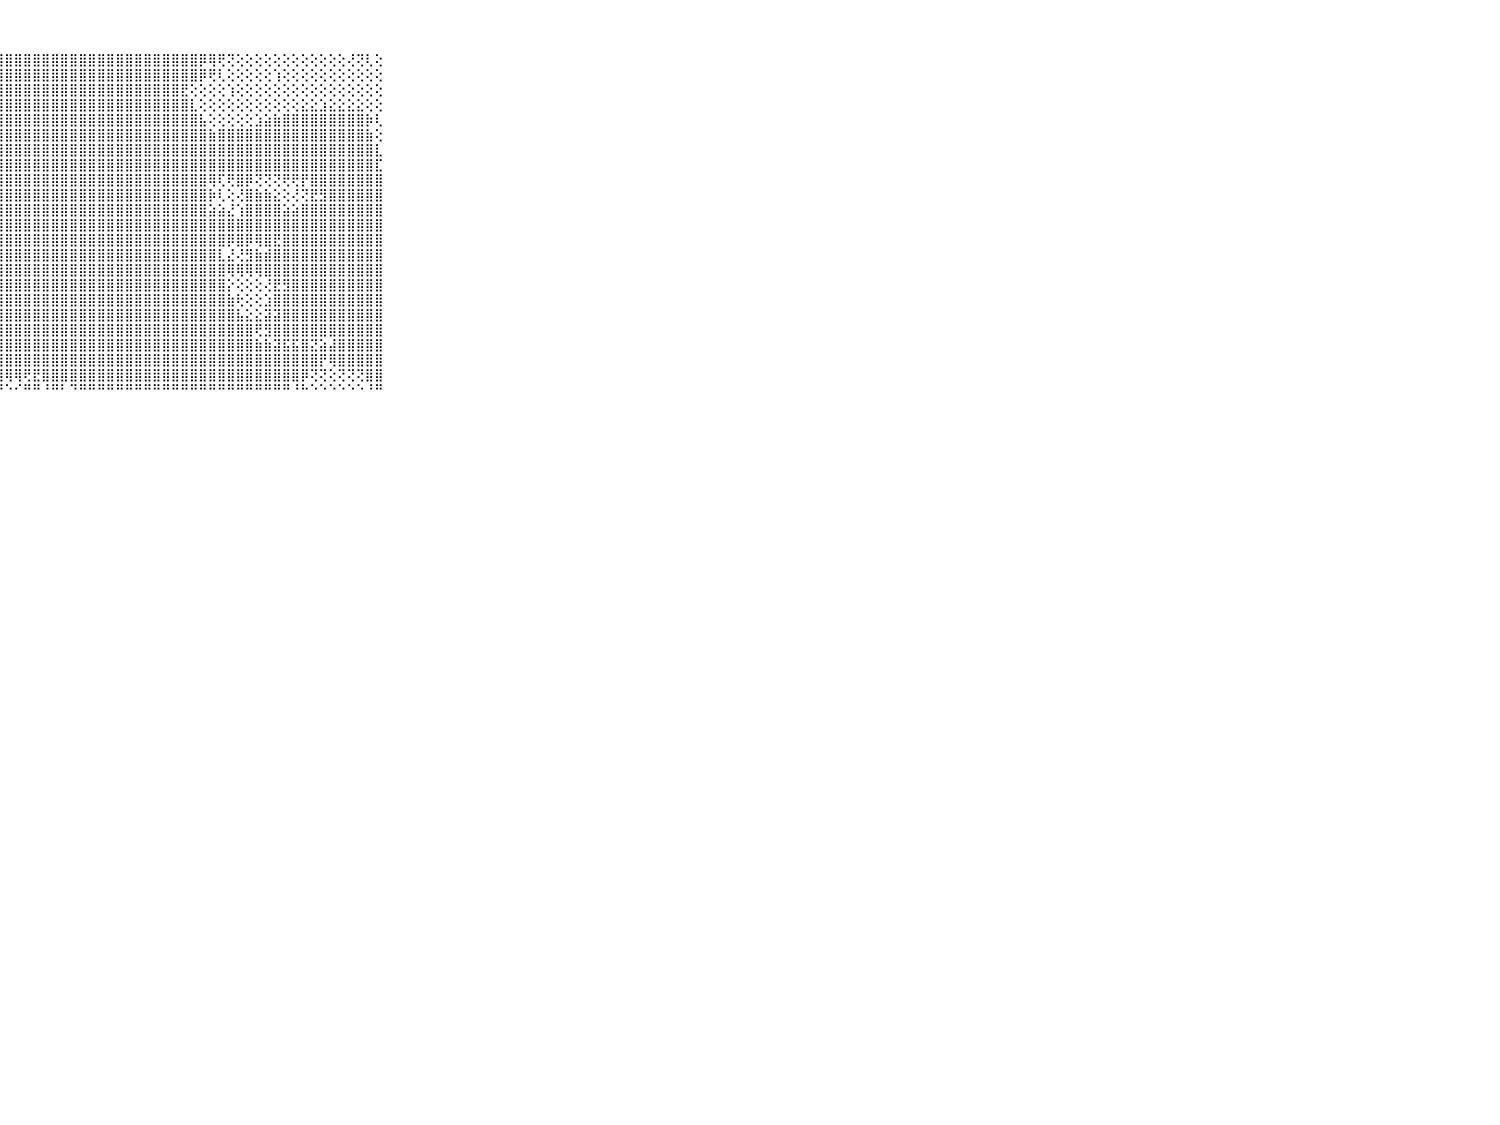

⠀⠀⠀⠀⠀⠀⠀⠀⠀⠀⠀⣿⣿⣿⣿⣿⣿⣿⣿⣿⣿⣿⣿⣿⣿⣿⣿⣿⣿⣿⣿⣿⣿⣿⣿⣿⣿⣿⣿⣿⣿⣿⣿⣿⣿⣿⣿⣿⣿⡿⢿⢟⢝⢕⢕⢕⢕⢕⢕⢕⢕⢕⢕⢕⢕⢜⢝⢇⢕⠀⠀⠀⠀⠀⠀⠀⠀⠀⠀⠀⠀
⠀⠀⠀⠀⠀⠀⠀⠀⠀⠀⠀⣿⣿⣿⣿⣿⣿⣿⣿⣿⣿⣿⣿⣿⣿⣿⣿⣿⣿⣿⣿⣿⣿⣿⣿⣿⣿⣿⣿⣿⣿⣿⣿⣿⣿⣿⣿⣿⣿⡿⢟⢇⢕⢕⢕⢕⢕⢱⢕⢕⢕⢕⢕⢕⢕⢕⢕⢕⢕⠀⠀⠀⠀⠀⠀⠀⠀⠀⠀⠀⠀
⠀⠀⠀⠀⠀⠀⠀⠀⠀⠀⠀⣿⣿⣿⣿⣿⣿⣿⣿⣿⣿⣿⣿⣿⣿⣿⣿⣿⣿⣿⣿⣿⣿⣿⣿⣿⣿⣿⣿⣿⣿⣿⣿⣿⣿⣿⣿⣟⢕⢕⢕⢕⢱⢕⢕⢕⢕⢕⢕⢕⢕⢕⢕⢕⢕⢕⢕⢕⢕⠀⠀⠀⠀⠀⠀⠀⠀⠀⠀⠀⠀
⠀⠀⠀⠀⠀⠀⠀⠀⠀⠀⠀⣿⣿⣿⣿⣿⣿⣿⣿⣿⣿⣿⣿⣿⣿⣿⣿⣿⣿⣿⣿⣿⣿⣿⣿⣿⣿⣿⣿⣿⣿⣿⣿⣿⣿⣿⣿⣿⣇⢕⢕⢕⢕⢕⢕⢕⢕⢕⢕⢕⣕⣕⣱⣕⣕⣕⣕⢕⢕⠀⠀⠀⠀⠀⠀⠀⠀⠀⠀⠀⠀
⠀⠀⠀⠀⠀⠀⠀⠀⠀⠀⠀⣿⣿⣿⣿⣿⣿⣿⣿⣿⣿⣿⣿⣿⣿⣿⣿⣿⣿⣿⣿⣿⣿⣿⣿⣿⣿⣿⣿⣿⣿⣿⣿⣿⣿⣿⣿⣿⣿⣧⢕⢕⢕⢕⢕⣱⣵⣷⣿⣿⣿⣿⣿⣿⣿⣿⣿⡷⢇⠀⠀⠀⠀⠀⠀⠀⠀⠀⠀⠀⠀
⠀⠀⠀⠀⠀⠀⠀⠀⠀⠀⠀⣿⣿⣿⣿⣿⣿⣿⣿⣿⣿⣿⣿⣿⣿⣿⣿⣿⣿⣿⣿⣿⣿⣿⣿⣿⣿⣿⣿⣿⣿⣿⣿⣿⣿⣿⣿⣿⣿⣿⣷⣿⣿⣿⣿⣿⣿⣿⣿⣿⣿⣿⣿⣿⣿⣿⣿⣷⢕⠀⠀⠀⠀⠀⠀⠀⠀⠀⠀⠀⠀
⠀⠀⠀⠀⠀⠀⠀⠀⠀⠀⠀⣿⣿⣿⣿⣿⣿⣿⣿⣿⣿⣿⣿⣿⣿⣿⣿⣿⣿⣿⣿⣿⣿⣿⣿⣿⣿⣿⣿⣿⣿⣿⣿⣿⣿⣿⣿⣿⣿⣿⣿⣿⣿⣿⣿⣿⣿⣿⣿⣿⣿⣿⣿⣿⣿⣿⣿⣿⣇⠀⠀⠀⠀⠀⠀⠀⠀⠀⠀⠀⠀
⠀⠀⠀⠀⠀⠀⠀⠀⠀⠀⠀⣿⣿⣿⣿⣿⣿⣿⣿⣿⣿⣿⣿⣿⣿⣿⣿⣿⣿⣿⣿⣿⣿⣿⣿⣿⣿⣿⣿⣿⣿⣿⣿⣿⣿⣿⣿⣿⣿⣿⣿⣿⣿⣿⣿⣿⣿⣿⣿⣿⣿⣿⣿⣿⣿⣿⣿⣿⣏⠀⠀⠀⠀⠀⠀⠀⠀⠀⠀⠀⠀
⠀⠀⠀⠀⠀⠀⠀⠀⠀⠀⠀⣿⣿⣿⣿⣿⣿⣿⣿⣿⣿⣿⣿⣿⣿⣿⣿⣿⣿⣿⣿⣿⣿⣿⣿⣿⣿⣿⣿⣿⣿⣿⣿⣿⣿⣿⣿⣿⣿⣿⢿⢏⢟⣿⡿⢝⢝⢝⢟⢟⡟⣿⣿⣿⣿⣿⣿⣿⣿⠀⠀⠀⠀⠀⠀⠀⠀⠀⠀⠀⠀
⠀⠀⠀⠀⠀⠀⠀⠀⠀⠀⠀⣿⣿⣿⣿⣿⣿⣿⣿⣿⣿⣿⣿⣿⣿⣿⣿⣿⣿⣿⣿⣿⣿⣿⣿⣿⣿⣿⣿⣿⣿⣿⣿⣿⣿⣿⣿⣿⣿⣿⡷⢇⢕⢜⣿⣷⣷⣕⢕⢜⢝⣟⣻⣿⣿⣿⣿⣿⣿⠀⠀⠀⠀⠀⠀⠀⠀⠀⠀⠀⠀
⠀⠀⠀⠀⠀⠀⠀⠀⠀⠀⠀⣿⣿⣿⣿⣿⣿⣿⣿⣿⣿⣿⣿⣿⣿⣿⣿⣿⣿⣿⣿⣿⣿⣿⣿⣿⣿⣿⣿⣿⣿⣿⣿⣿⣿⣿⣿⣿⣿⣿⣵⣵⣜⢱⣿⣿⣿⣿⣵⣵⣿⣿⣿⣿⣿⣿⣿⣿⣿⠀⠀⠀⠀⠀⠀⠀⠀⠀⠀⠀⠀
⠀⠀⠀⠀⠀⠀⠀⠀⠀⠀⠀⣿⣿⣿⣿⣿⣿⣿⣿⣿⣿⣿⣿⣿⣿⣿⣿⣿⣿⣿⣿⣿⣿⣿⣿⣿⣿⣿⣿⣿⣿⣿⣿⣿⣿⣿⣿⣿⣿⣿⣿⣿⣿⣿⣿⣿⣿⣿⣿⣿⣿⣿⣿⣿⣿⣿⣿⣿⣿⠀⠀⠀⠀⠀⠀⠀⠀⠀⠀⠀⠀
⠀⠀⠀⠀⠀⠀⠀⠀⠀⠀⠀⣿⣿⣿⣿⣿⣿⣿⣿⣿⣿⣿⣿⣿⣿⣿⣿⣿⣿⣿⣿⣿⣿⣿⣿⣿⣿⣿⣿⣿⣿⣿⣿⣿⣿⣿⣿⣿⣿⣿⣿⣿⡿⣿⡿⢿⣿⣟⣿⣿⣿⣿⣿⣿⣿⣿⣿⣿⣿⠀⠀⠀⠀⠀⠀⠀⠀⠀⠀⠀⠀
⠀⠀⠀⠀⠀⠀⠀⠀⠀⠀⠀⣿⣿⣿⣿⣿⣿⣿⣿⣿⣿⣿⣿⣿⣿⣿⣿⣿⣿⣿⣿⣿⣿⣿⣿⣿⣿⣿⣿⣿⣿⣿⣿⣿⣿⣿⣿⣿⣿⣿⣿⣇⣜⢜⣻⣷⣾⣿⣿⣿⣿⣿⣿⣿⣿⣿⣿⣿⣿⠀⠀⠀⠀⠀⠀⠀⠀⠀⠀⠀⠀
⠀⠀⠀⠀⠀⠀⠀⠀⠀⠀⠀⣿⣿⣿⣿⣿⣿⣿⣿⣿⣿⣿⣿⣿⣿⣿⣿⣿⣿⣿⣿⣿⣿⣿⣿⣿⣿⣿⣿⣿⣿⣿⣿⣿⣿⣿⣿⣿⣿⣿⣿⣿⢿⢿⢿⢿⣿⣿⣿⣿⣿⣿⣿⣿⣿⣿⣿⣿⣿⠀⠀⠀⠀⠀⠀⠀⠀⠀⠀⠀⠀
⠀⠀⠀⠀⠀⠀⠀⠀⠀⠀⠀⣿⣿⣿⣿⣿⣿⣿⣿⣿⣿⣿⣿⣿⣿⣿⣿⣿⣿⣿⣿⣿⣿⣿⣿⣿⣿⣿⣿⣿⣿⣿⣿⣿⣿⣿⣿⣿⣿⣿⣿⣿⡕⢕⢕⢕⢜⣟⣻⣿⣿⣿⣿⣿⣿⣿⣿⣿⣿⠀⠀⠀⠀⠀⠀⠀⠀⠀⠀⠀⠀
⠀⠀⠀⠀⠀⠀⠀⠀⠀⠀⠀⣿⣿⣿⣿⣿⣿⣿⣿⣿⣿⣿⣿⣿⣿⣿⣿⣿⣿⣿⣿⣿⣿⣿⣿⣿⣿⣿⣿⣿⣿⣿⣿⣿⣿⣿⣿⣿⣿⣿⣿⣿⣷⢗⢕⢕⣱⣿⣿⣿⣿⣿⣿⣿⣿⣿⣿⣿⣿⠀⠀⠀⠀⠀⠀⠀⠀⠀⠀⠀⠀
⠀⠀⠀⠀⠀⠀⠀⠀⠀⠀⠀⣿⣿⣿⣿⣿⣿⣿⣿⣿⣿⣿⣿⣿⣿⣿⣿⣿⣿⣿⣿⣿⣿⣿⣿⣿⣿⣿⣿⣿⣿⣿⣿⣿⣿⣿⣿⣿⣿⣿⣿⣿⣿⣧⣕⣕⣽⣽⣿⣿⣿⣿⣿⣿⣿⣿⣿⣿⣿⠀⠀⠀⠀⠀⠀⠀⠀⠀⠀⠀⠀
⠀⠀⠀⠀⠀⠀⠀⠀⠀⠀⠀⣿⣿⣿⣿⣿⣿⣿⣿⣿⣿⣿⣿⣿⣿⣿⣿⣿⣿⣿⣿⣿⣿⣿⣿⣿⣿⣿⣿⣿⣿⣿⣿⣿⣿⣿⣿⣿⣿⣿⣿⣿⣿⣿⣿⢟⣻⣿⣿⣿⣿⣿⣿⣿⣿⣿⣿⣿⣿⠀⠀⠀⠀⠀⠀⠀⠀⠀⠀⠀⠀
⠀⠀⠀⠀⠀⠀⠀⠀⠀⠀⠀⣿⣿⣿⣿⣿⣿⣿⣿⣿⣿⣿⣿⣿⣿⣿⣿⣿⣿⣿⣿⣿⣿⣿⣿⣿⣿⣿⣿⣿⣿⣿⣿⣿⣿⣿⣿⣿⣿⣿⣿⣿⣿⣿⣿⣷⣷⣽⣯⣯⣿⣝⣵⣼⣿⣿⣿⣿⣿⠀⠀⠀⠀⠀⠀⠀⠀⠀⠀⠀⠀
⠀⠀⠀⠀⠀⠀⠀⠀⠀⠀⠀⣿⣿⣿⣿⣿⣿⣿⣿⣿⣿⣿⣿⣿⣿⣿⣿⣿⣿⣿⣿⣿⣿⣿⣿⣿⣿⣿⣿⣿⣿⣿⣿⣿⣿⣿⣿⣿⣿⣿⣿⣿⣿⣿⣿⣿⣿⣿⣿⣿⣿⣿⡟⢿⣿⣿⣿⣿⣿⠀⠀⠀⠀⠀⠀⠀⠀⠀⠀⠀⠀
⠀⠀⠀⠀⠀⠀⠀⠀⠀⠀⠀⣿⣿⣿⣿⣿⣿⣿⣿⣿⣿⣿⣿⣿⣿⣿⣿⣿⢿⢿⢟⣟⣿⣿⣿⣿⣿⣿⣿⣿⣿⣿⣿⣿⣿⣿⣿⣿⣿⣿⣿⣿⣿⣿⣿⣿⣿⣿⣿⣿⡿⢝⢝⢕⢝⢝⢝⣿⣿⠀⠀⠀⠀⠀⠀⠀⠀⠀⠀⠀⠀
⠀⠀⠀⠀⠀⠀⠀⠀⠀⠀⠀⠛⠛⠛⠛⠛⠛⠛⠛⠛⠛⠛⠛⠛⠛⠛⠛⠛⠑⠊⠛⠛⠘⠛⠃⠙⠛⠛⠛⠛⠛⠛⠛⠛⠛⠛⠛⠛⠛⠛⠛⠛⠛⠛⠛⠛⠛⠛⠛⠘⠓⠑⠑⠑⠑⠑⠑⠘⠛⠀⠀⠀⠀⠀⠀⠀⠀⠀⠀⠀⠀